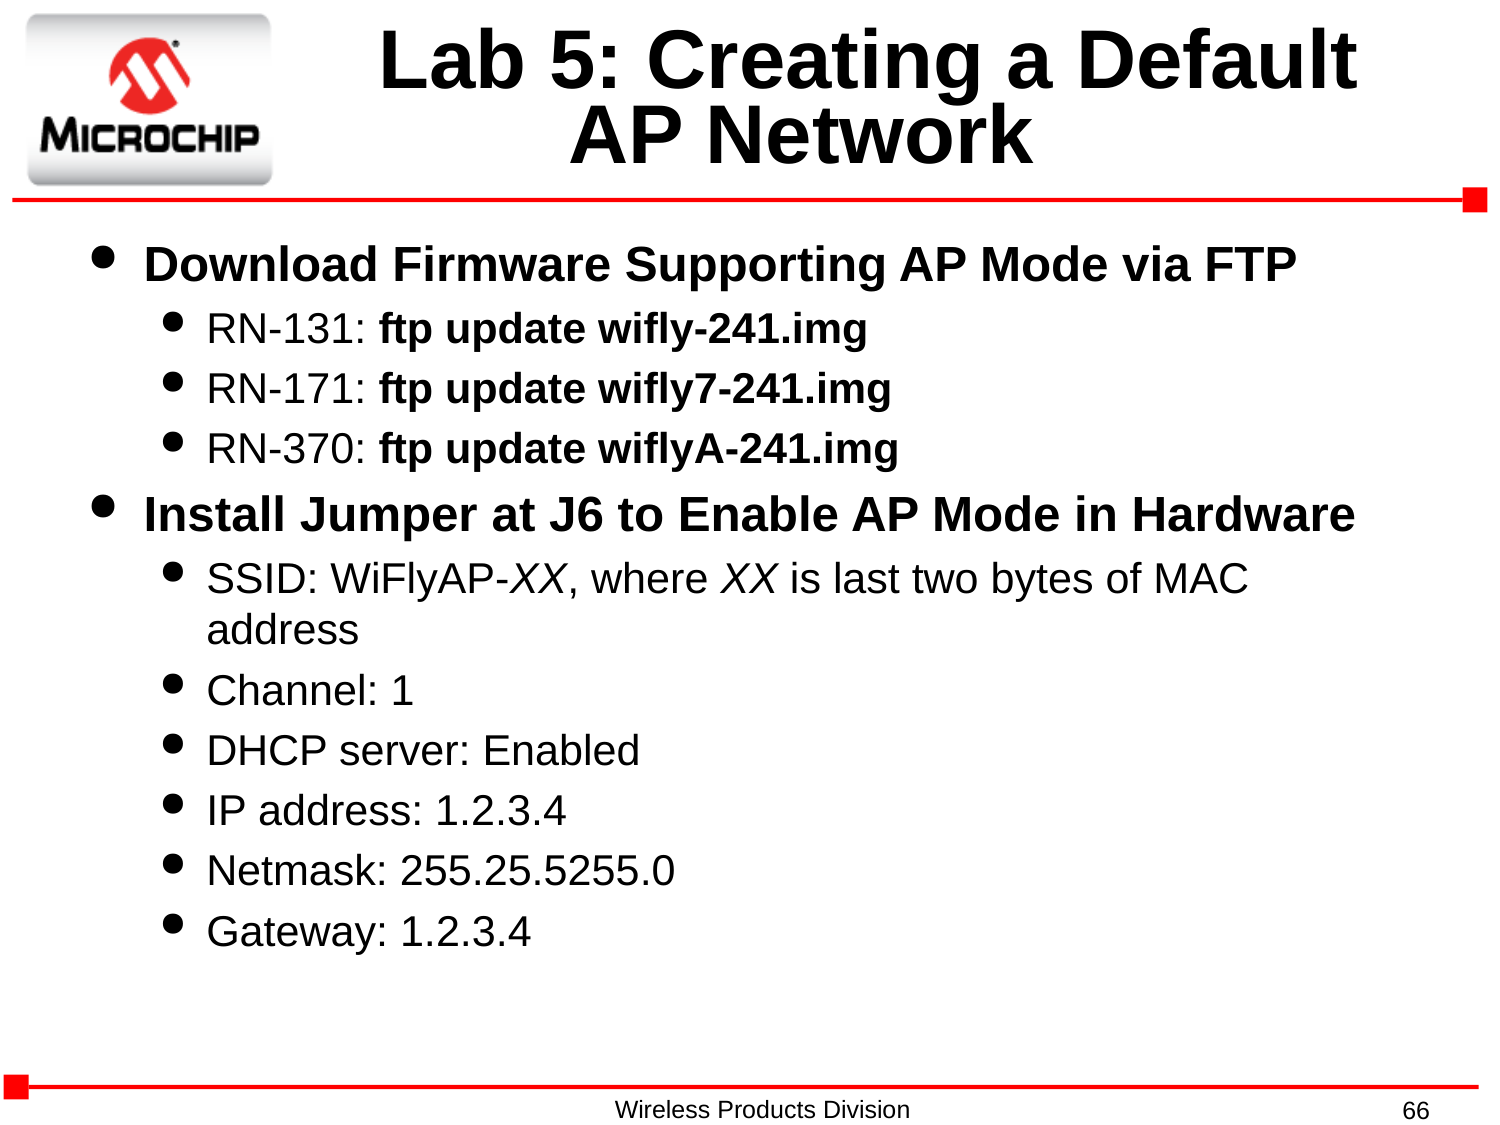

# Lab 5: Creating a Default AP Network
Download Firmware Supporting AP Mode via FTP
RN-131: ftp update wifly-241.img
RN-171: ftp update wifly7-241.img
RN-370: ftp update wiflyA-241.img
Install Jumper at J6 to Enable AP Mode in Hardware
SSID: WiFlyAP-XX, where XX is last two bytes of MAC address
Channel: 1
DHCP server: Enabled
IP address: 1.2.3.4
Netmask: 255.25.5255.0
Gateway: 1.2.3.4